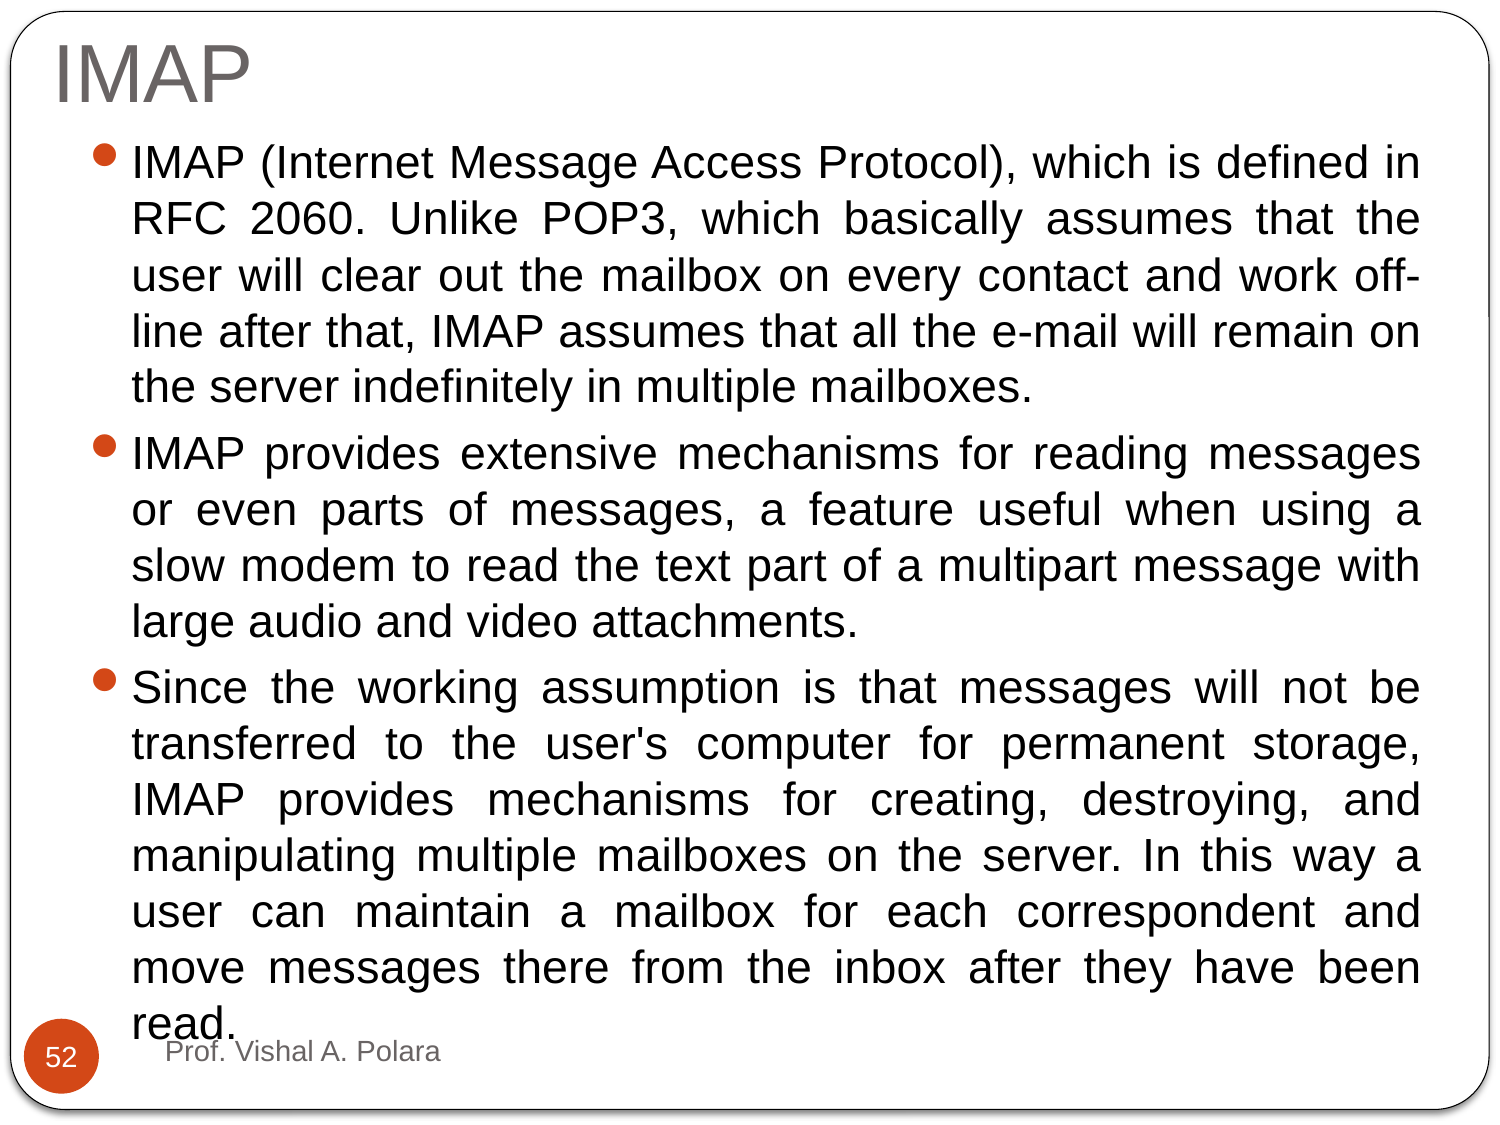

IMAP
IMAP (Internet Message Access Protocol), which is defined in RFC 2060. Unlike POP3, which basically assumes that the user will clear out the mailbox on every contact and work off-line after that, IMAP assumes that all the e-mail will remain on the server indefinitely in multiple mailboxes.
IMAP provides extensive mechanisms for reading messages or even parts of messages, a feature useful when using a slow modem to read the text part of a multipart message with large audio and video attachments.
Since the working assumption is that messages will not be transferred to the user's computer for permanent storage, IMAP provides mechanisms for creating, destroying, and manipulating multiple mailboxes on the server. In this way a user can maintain a mailbox for each correspondent and move messages there from the inbox after they have been read.

Prof. Vishal A. Polara
52